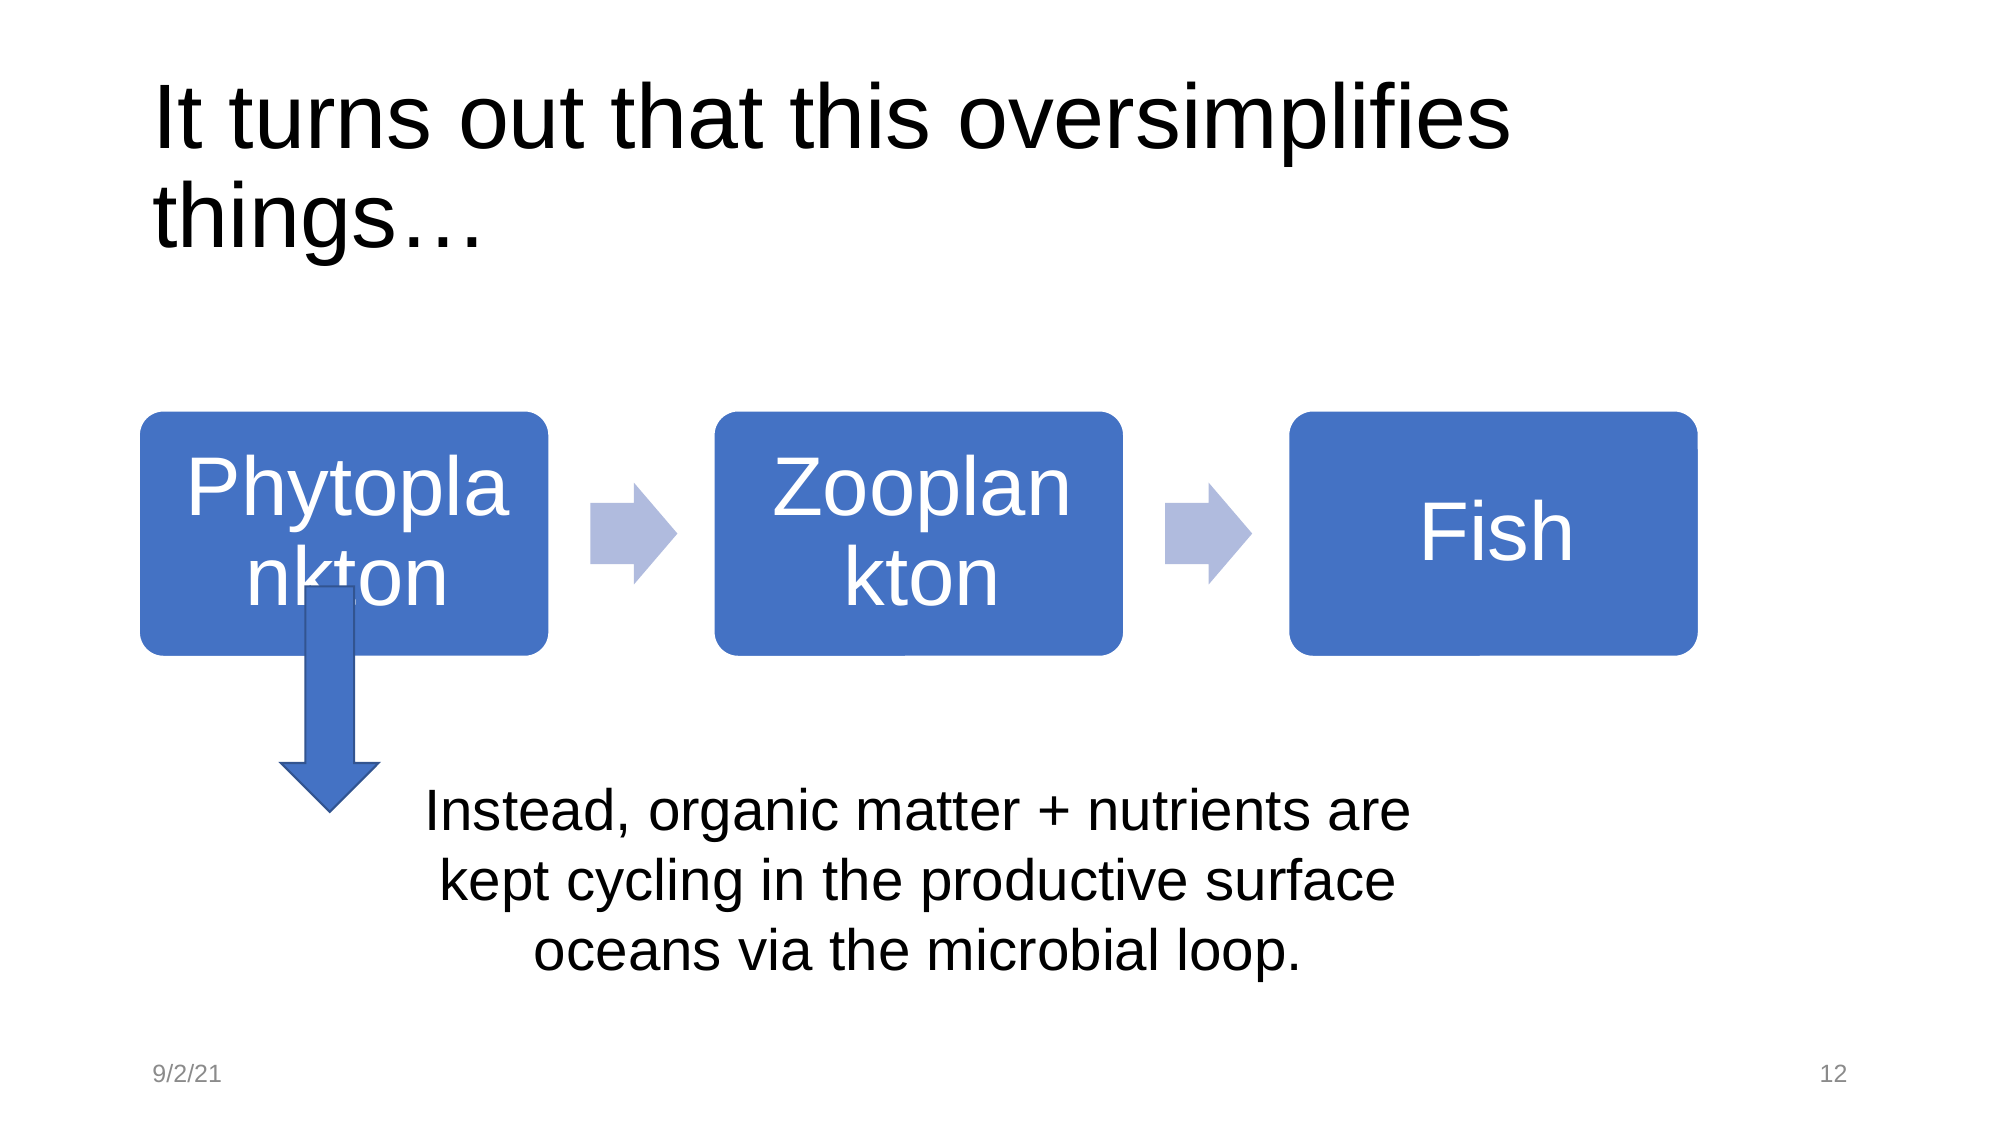

# It turns out that this oversimplifies things…
Phytoplankton

Zooplankton

Fish

Instead, organic matter + nutrients are kept cycling in the productive surface oceans via the microbial loop.
9/2/21
12